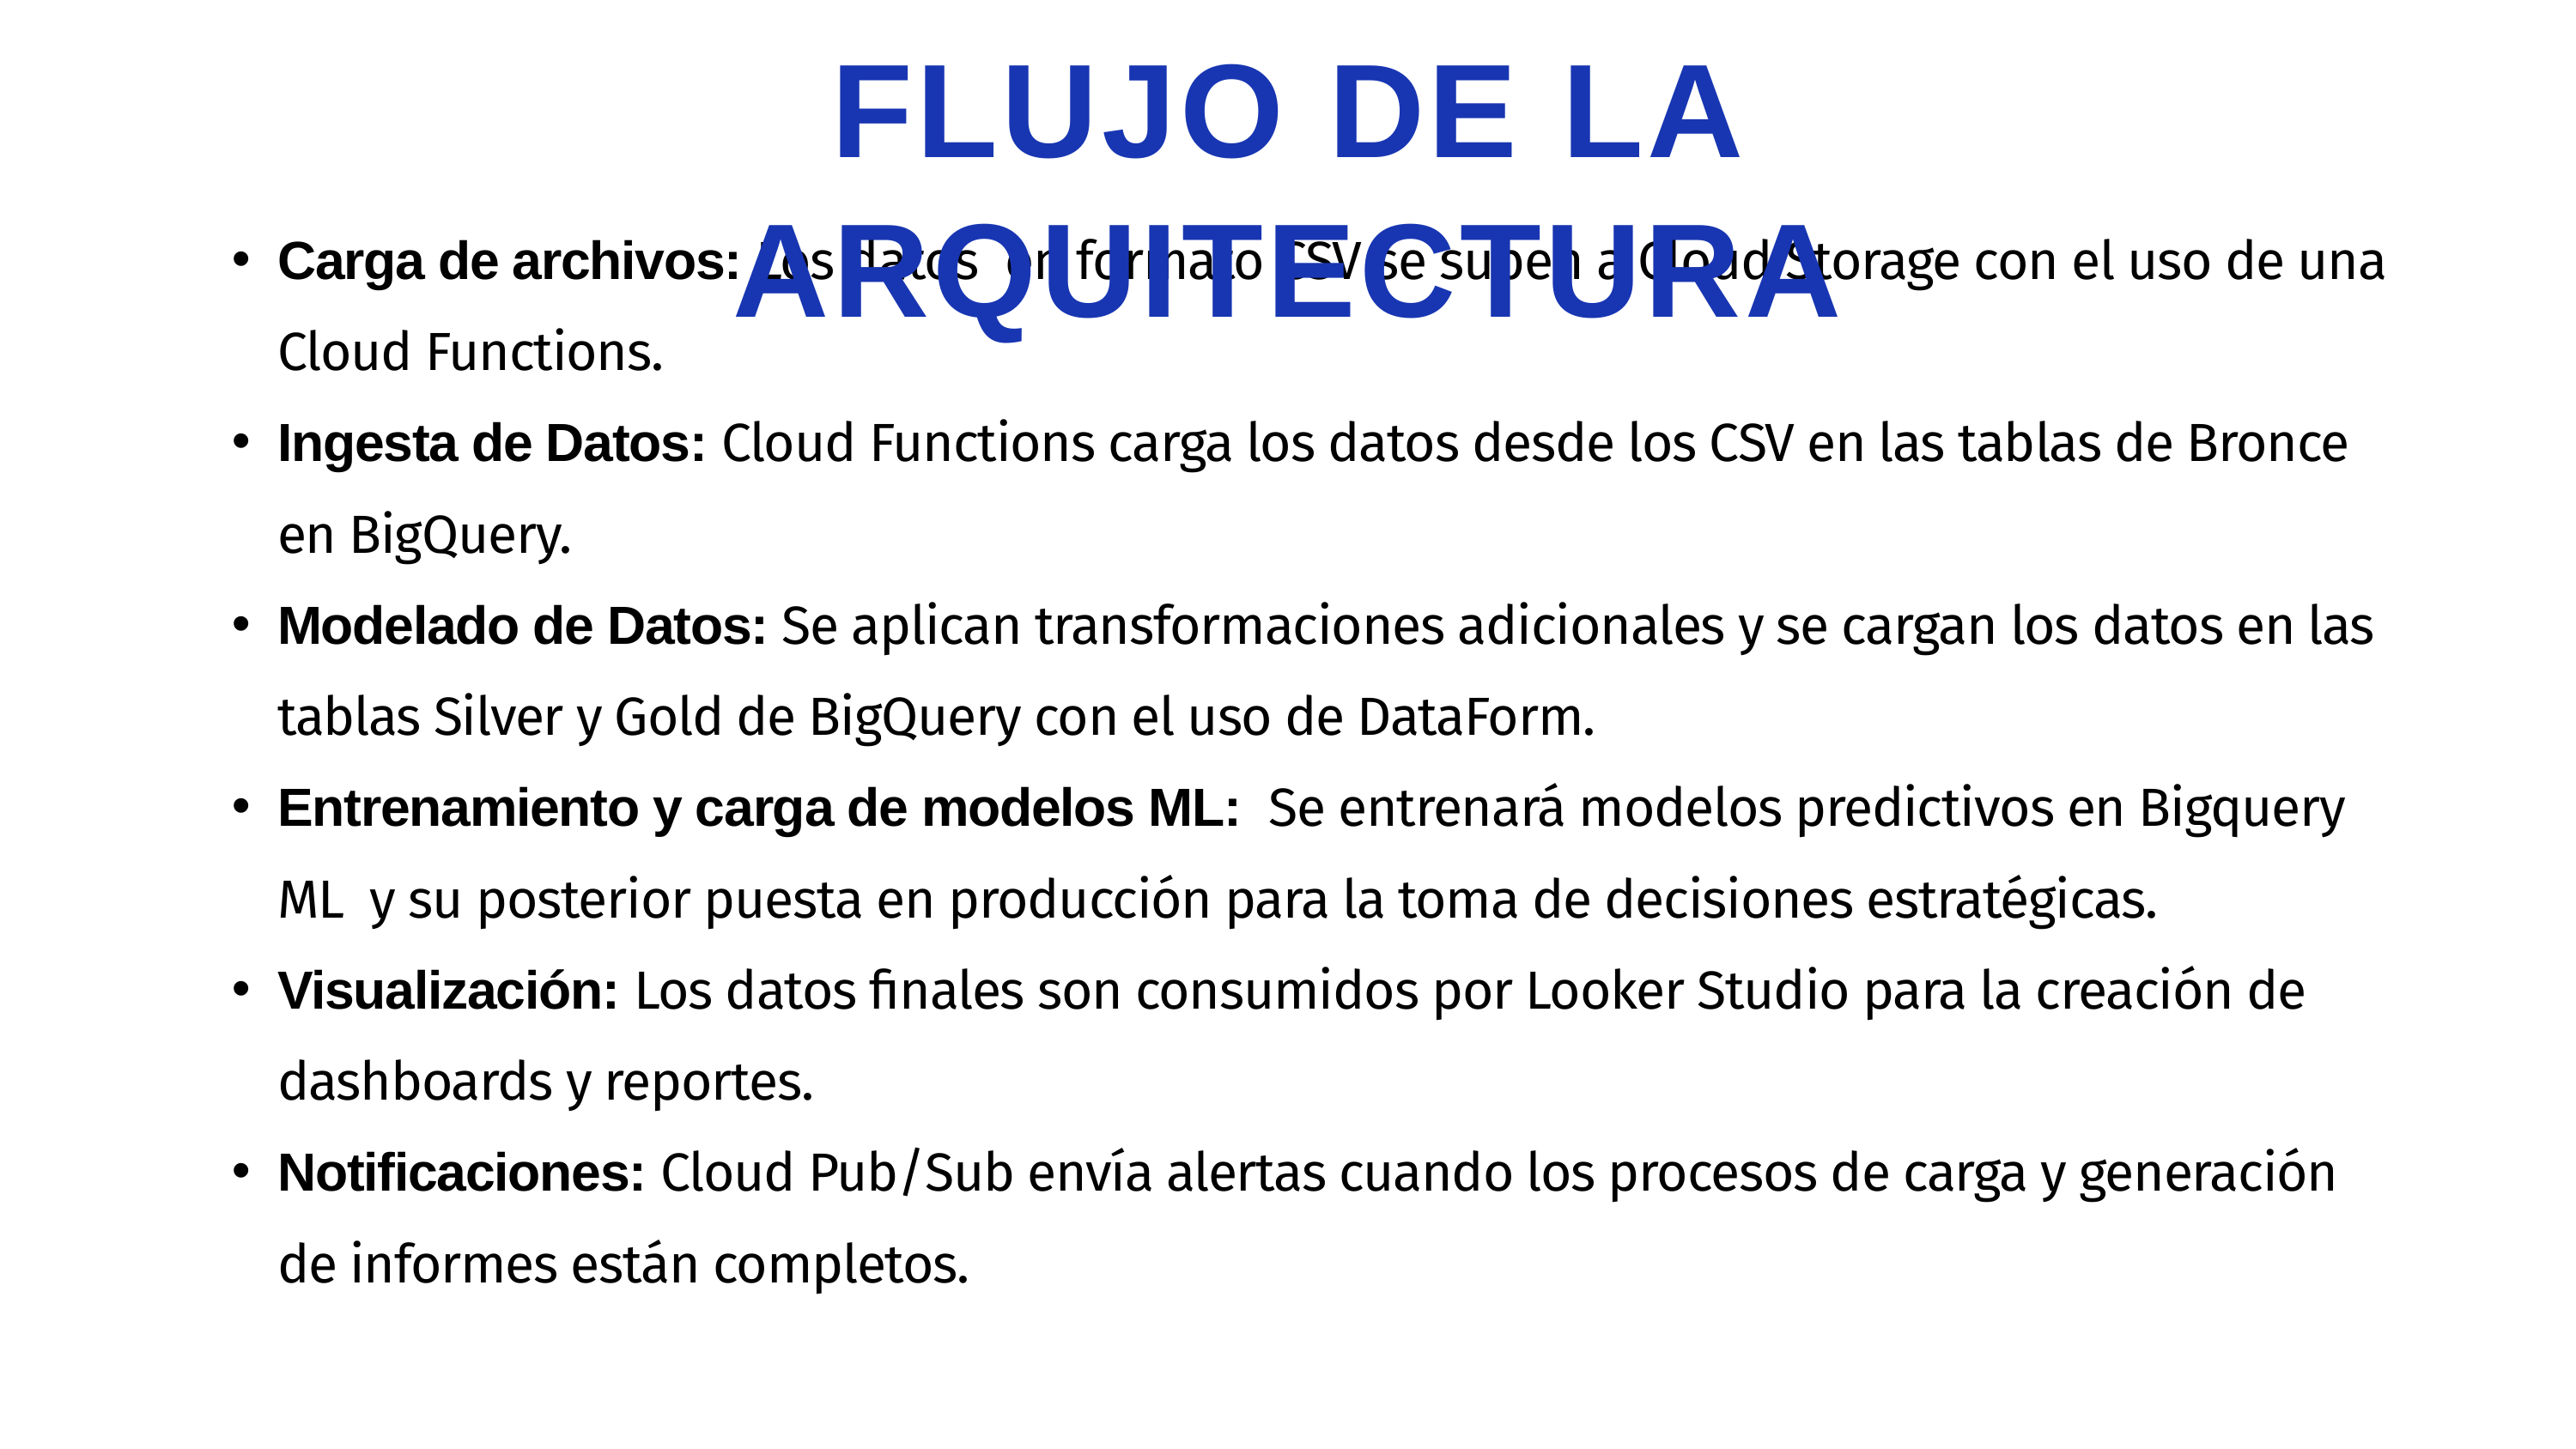

FLUJO DE LA ARQUITECTURA
Carga de archivos: Los datos  en formato CSV se suben a Cloud Storage con el uso de una Cloud Functions.
Ingesta de Datos: Cloud Functions carga los datos desde los CSV en las tablas de Bronce en BigQuery.
Modelado de Datos: Se aplican transformaciones adicionales y se cargan los datos en las tablas Silver y Gold de BigQuery con el uso de DataForm.
Entrenamiento y carga de modelos ML:  Se entrenará modelos predictivos en Bigquery ML  y su posterior puesta en producción para la toma de decisiones estratégicas.
Visualización: Los datos finales son consumidos por Looker Studio para la creación de dashboards y reportes.
Notificaciones: Cloud Pub/Sub envía alertas cuando los procesos de carga y generación de informes están completos.